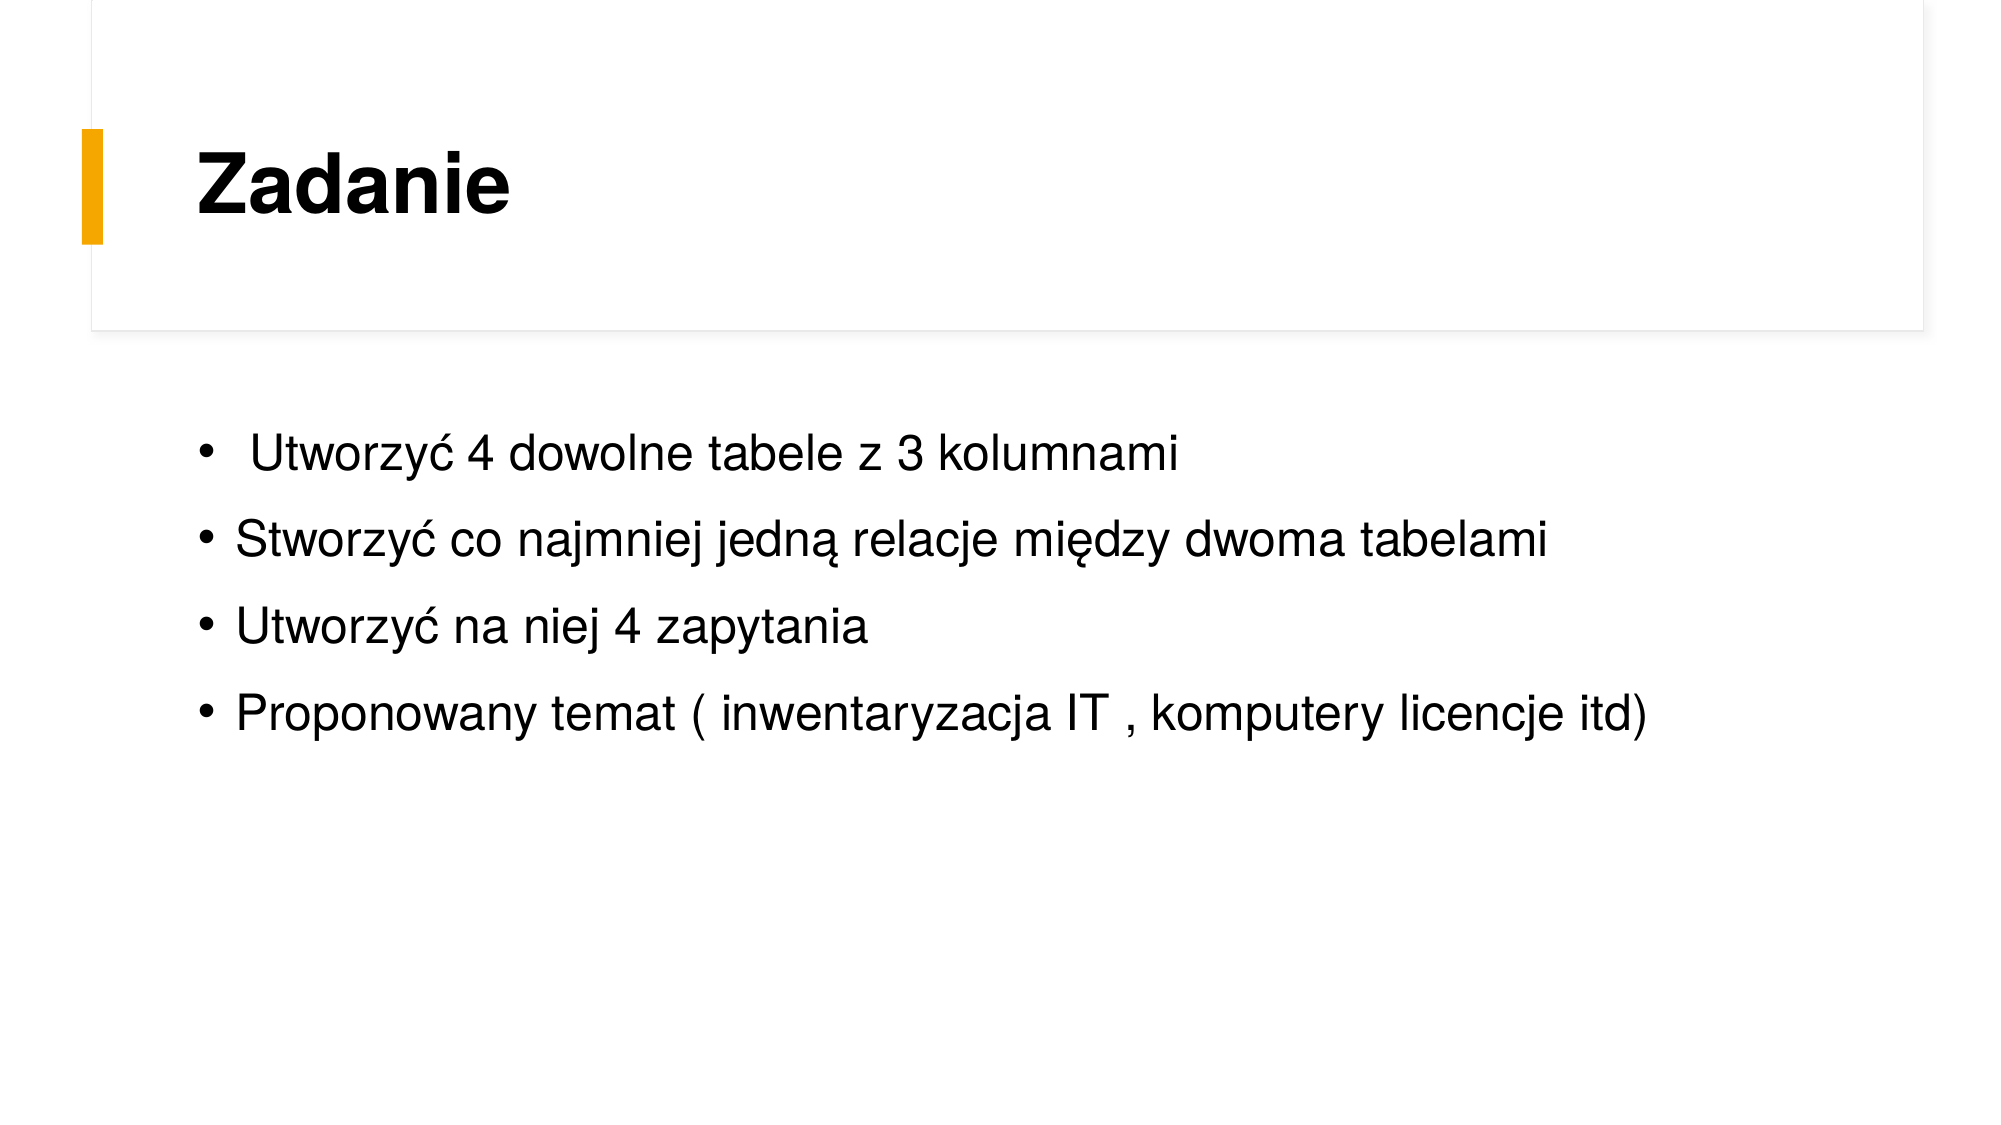

# Zadanie
 Utworzyć 4 dowolne tabele z 3 kolumnami
Stworzyć co najmniej jedną relacje między dwoma tabelami
Utworzyć na niej 4 zapytania
Proponowany temat ( inwentaryzacja IT , komputery licencje itd)